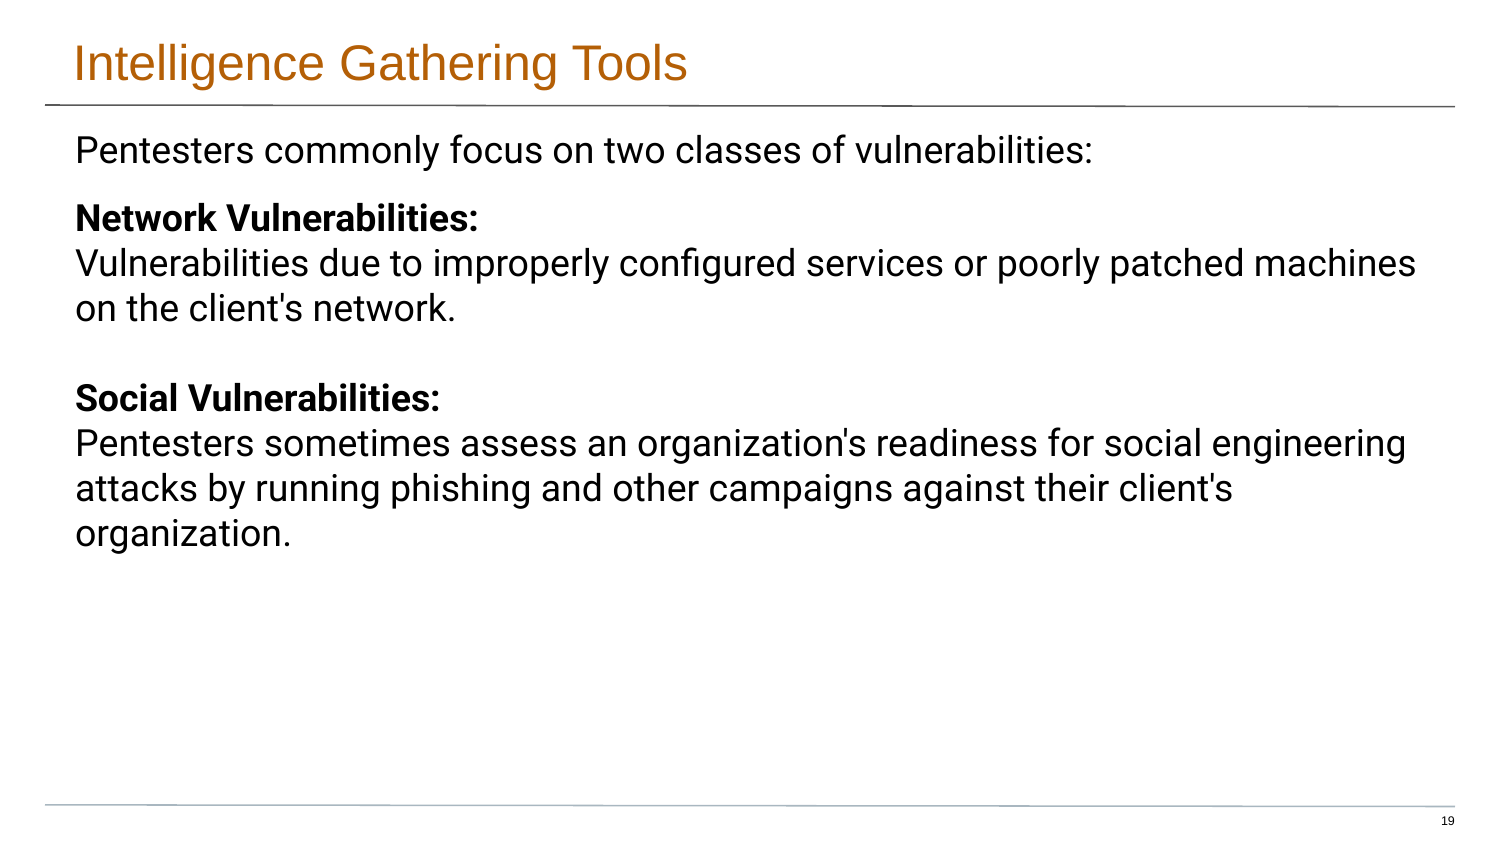

# Intelligence Gathering Tools
Pentesters commonly focus on two classes of vulnerabilities:
Network Vulnerabilities:
Vulnerabilities due to improperly configured services or poorly patched machines on the client's network.

Social Vulnerabilities:
Pentesters sometimes assess an organization's readiness for social engineering attacks by running phishing and other campaigns against their client's organization.

19